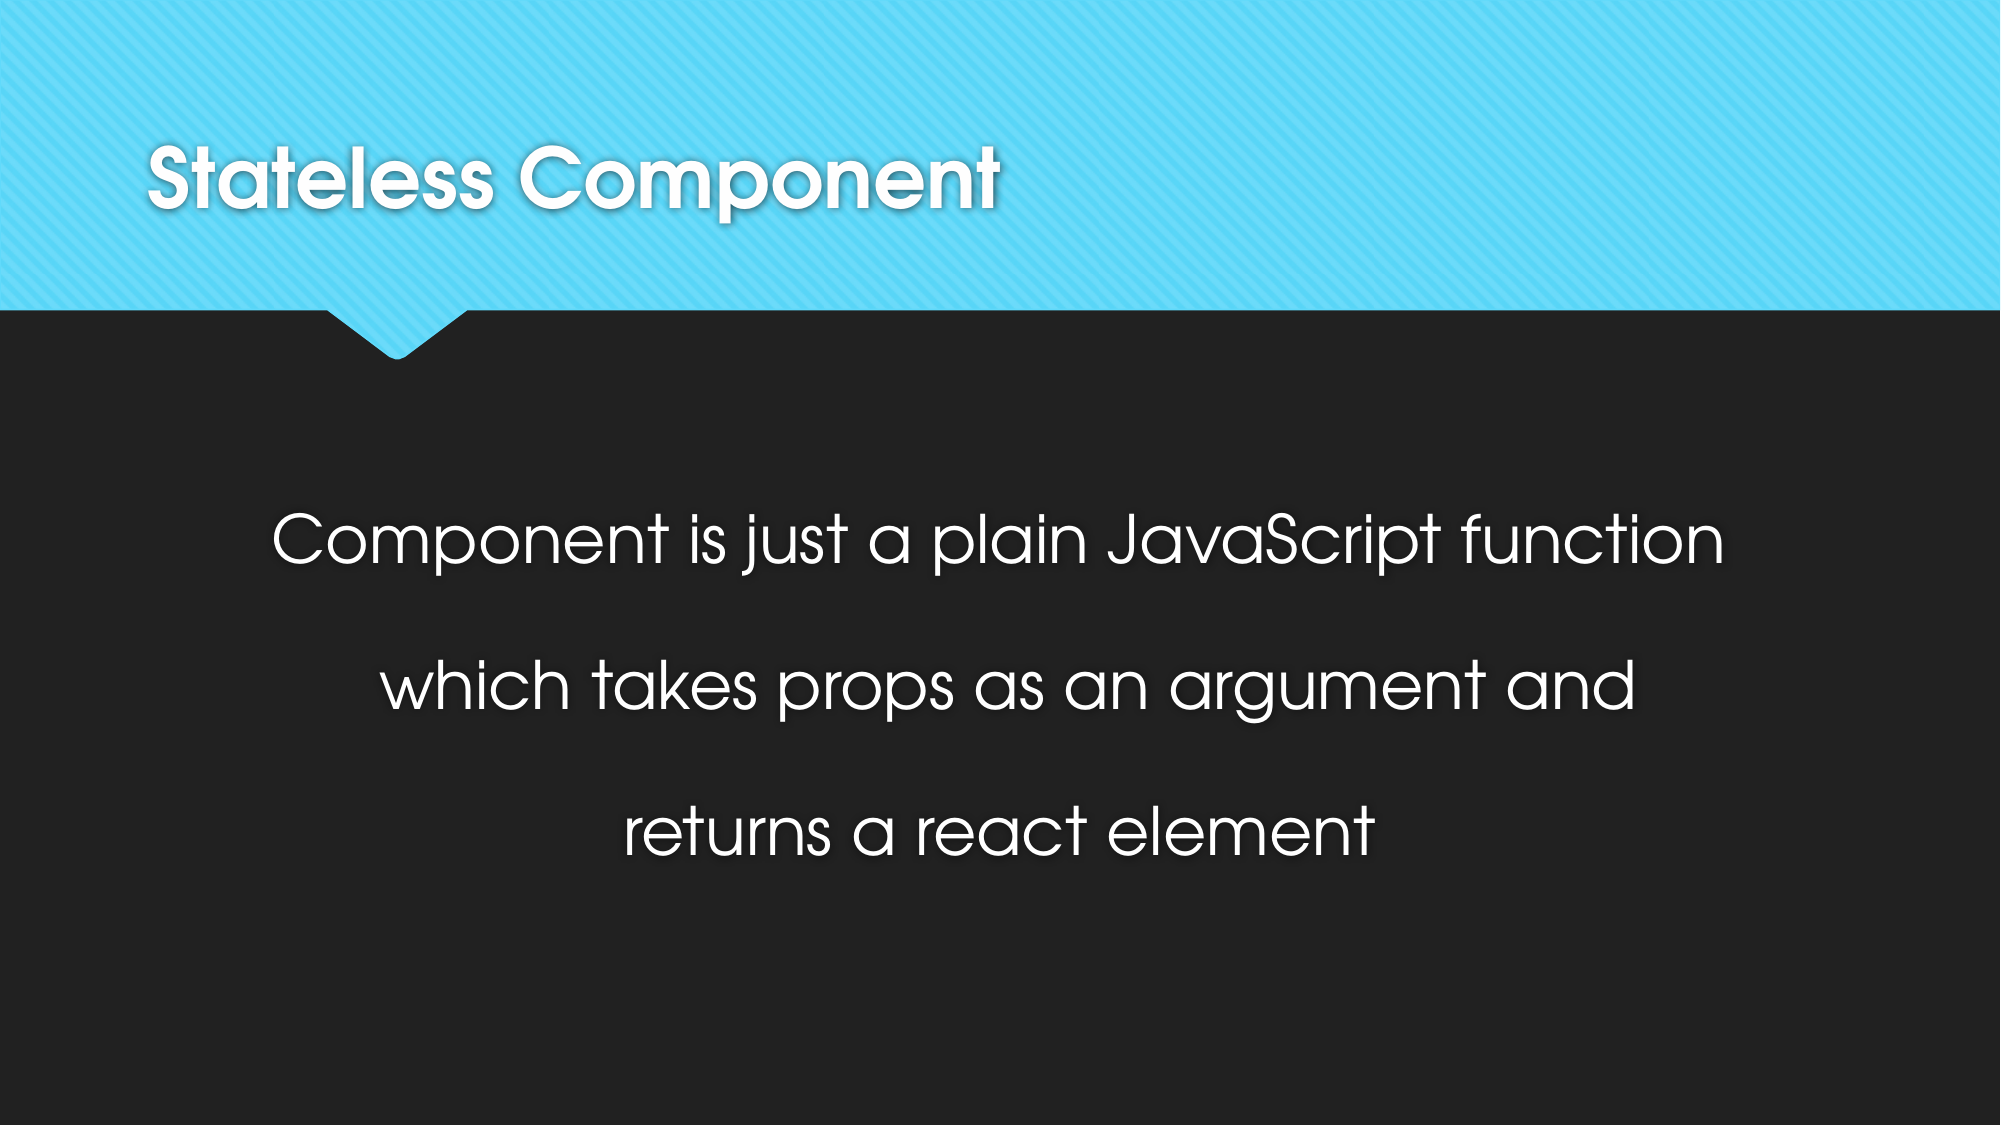

# Stateless Component
Component is just a plain JavaScript function
 which takes props as an argument and
returns a react element